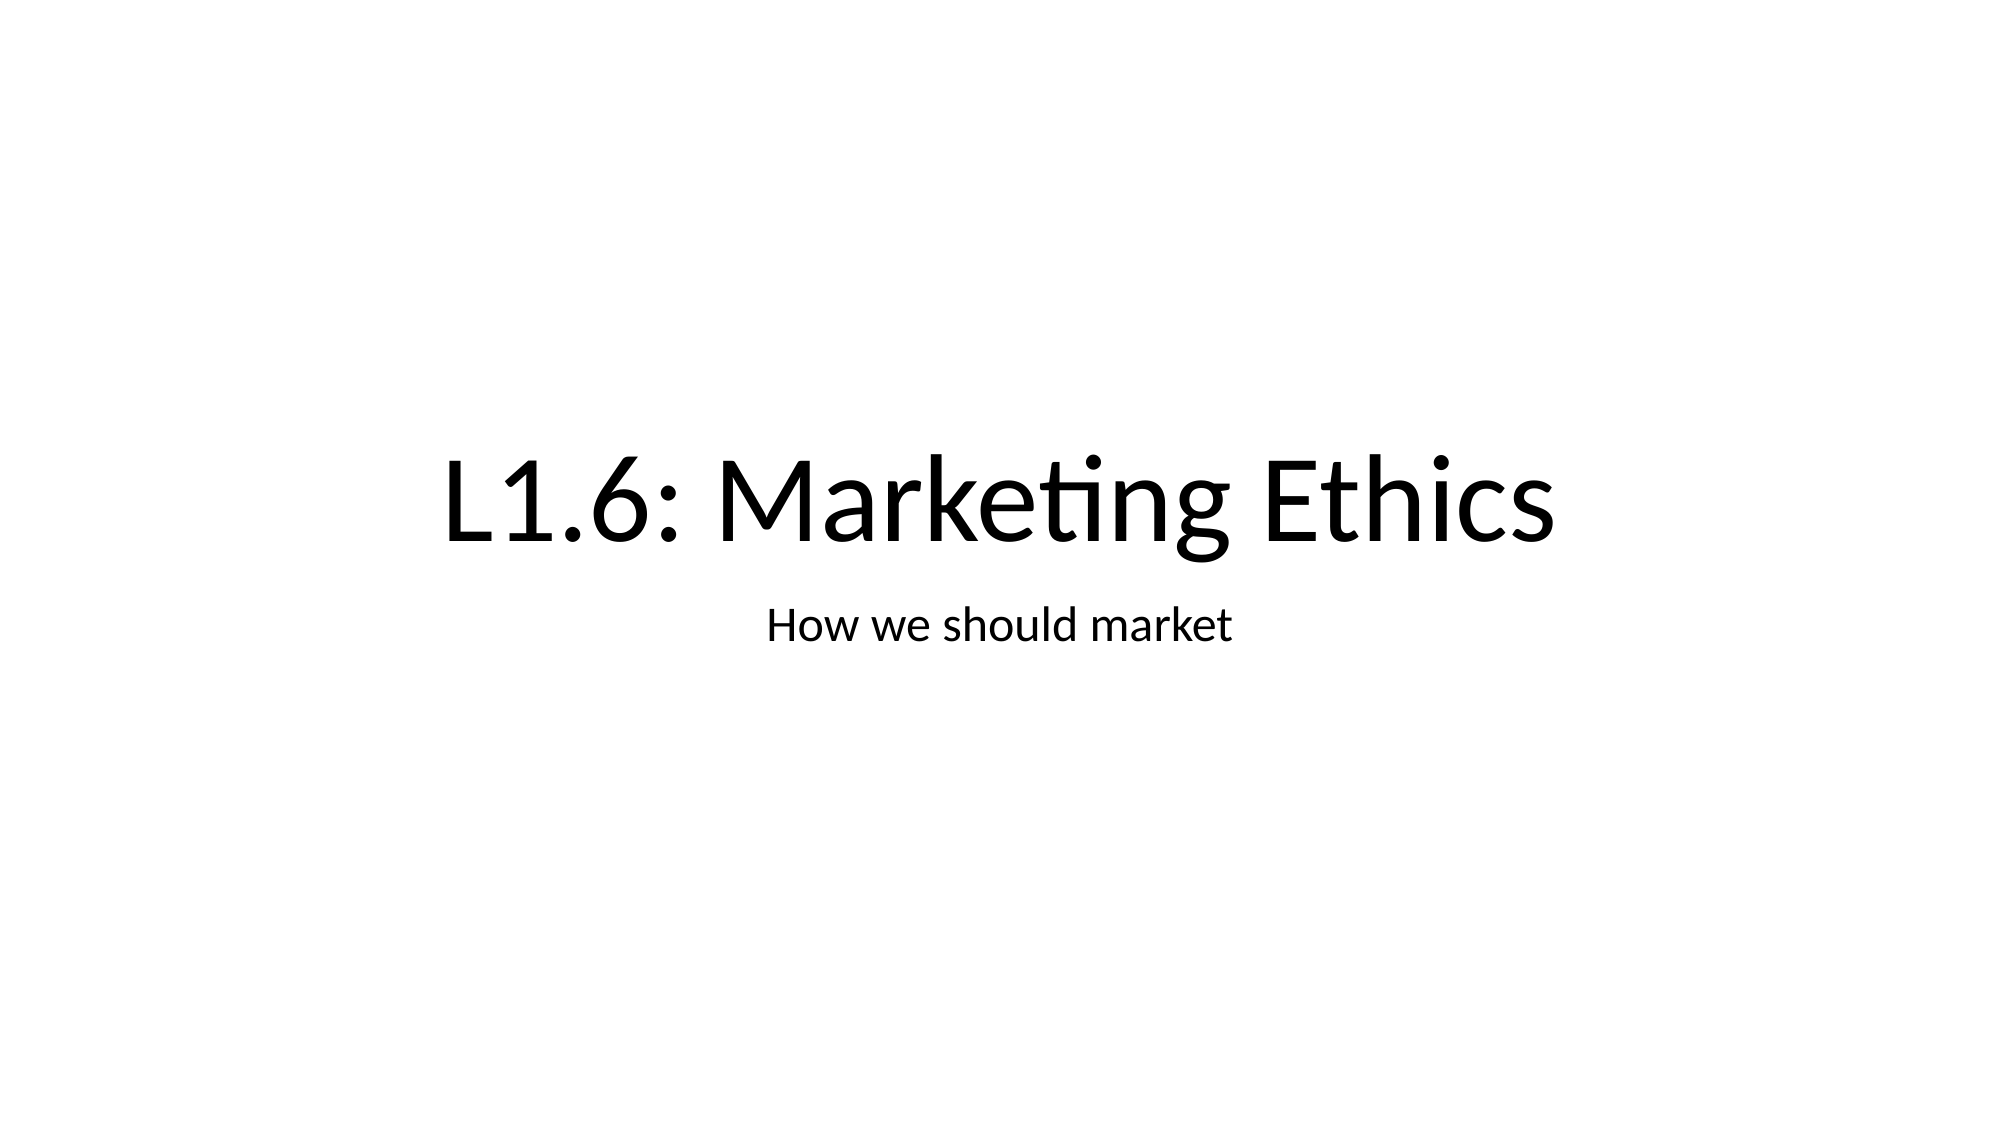

# L1.6: Marketing Ethics
How we should market